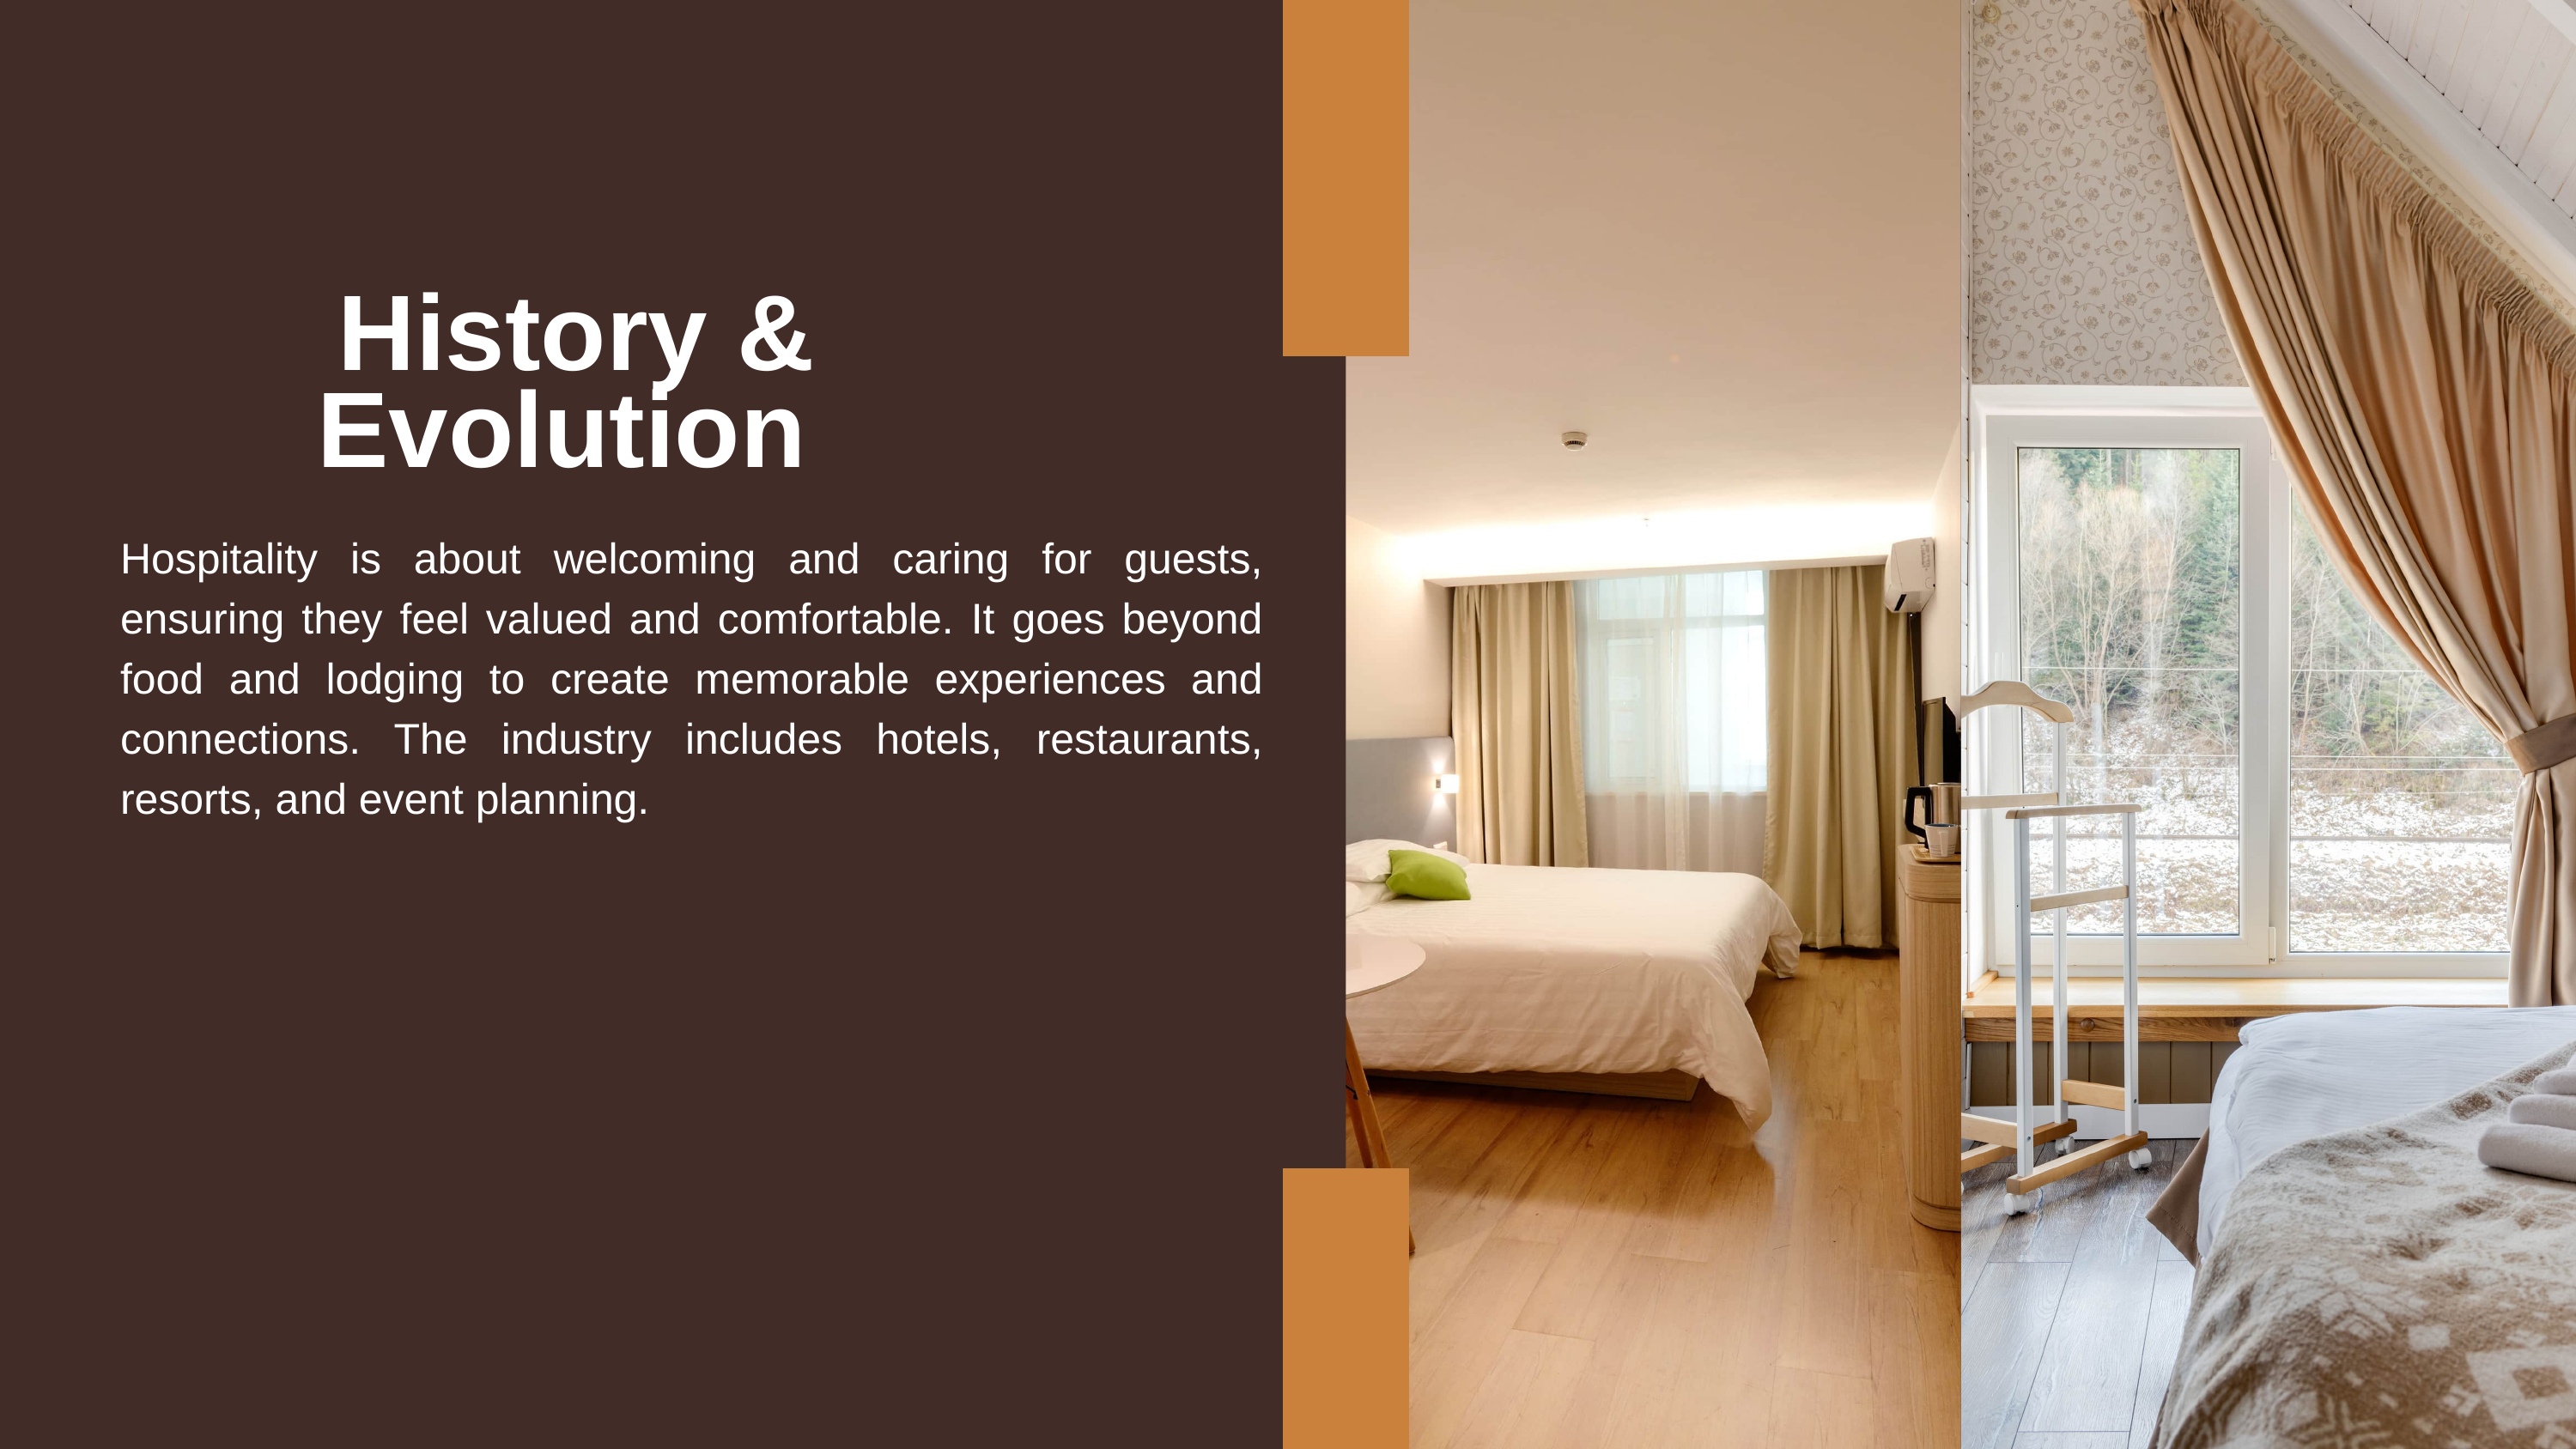

History & Evolution
Hospitality is about welcoming and caring for guests, ensuring they feel valued and comfortable. It goes beyond food and lodging to create memorable experiences and connections. The industry includes hotels, restaurants, resorts, and event planning.